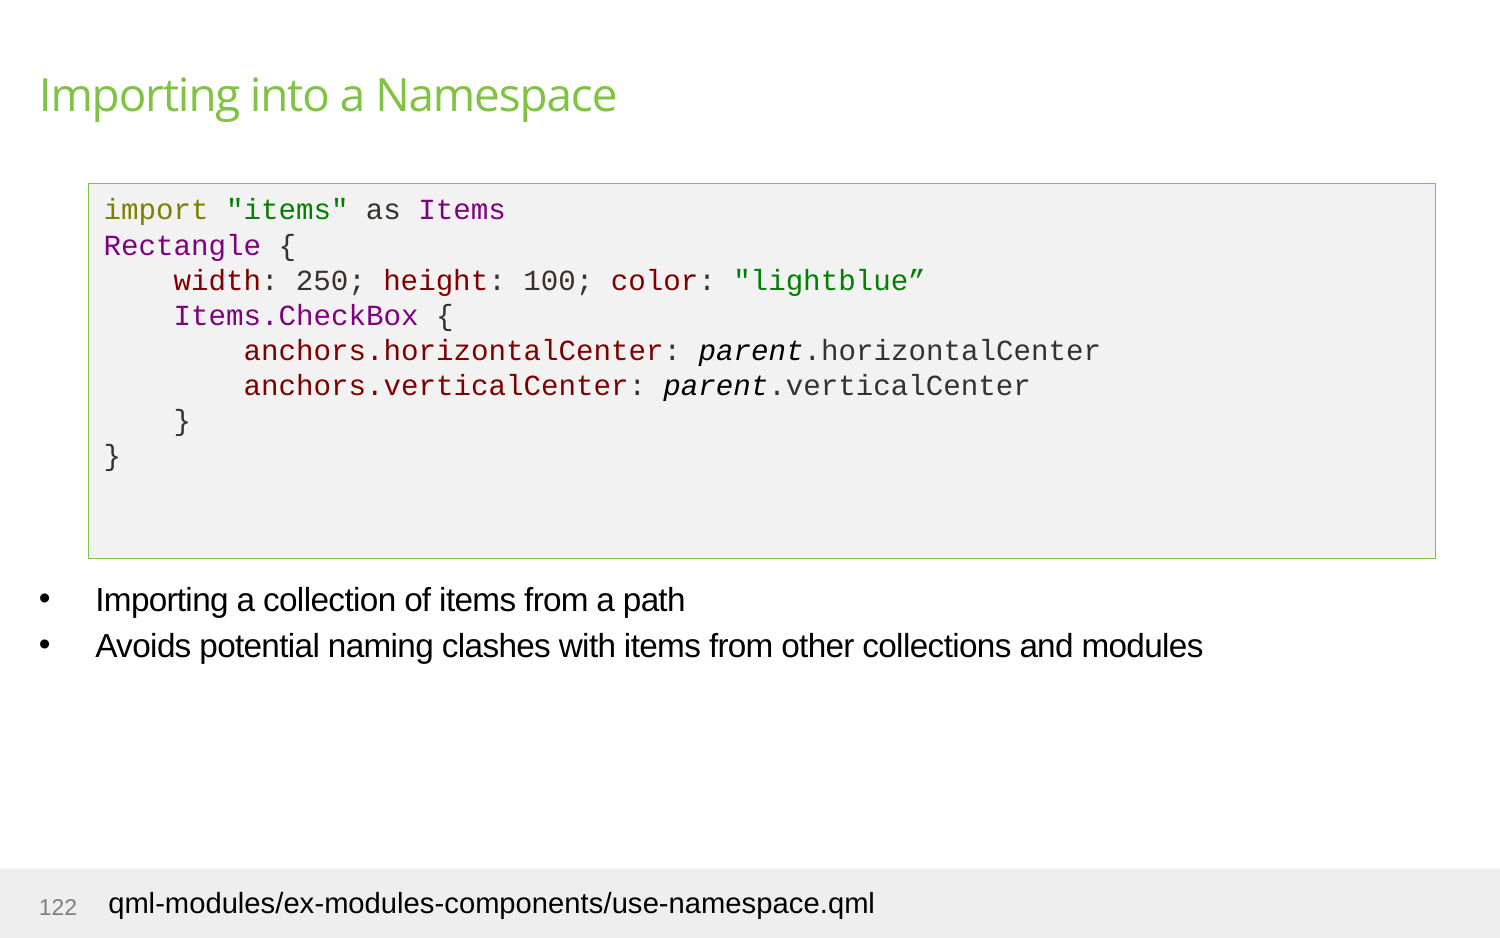

# Importing into a Namespace
import "items" as Items
Rectangle {
    width: 250; height: 100; color: "lightblue”
    Items.CheckBox {
        anchors.horizontalCenter: parent.horizontalCenter
        anchors.verticalCenter: parent.verticalCenter
    }
}
Importing a collection of items from a path
Avoids potential naming clashes with items from other collections and modules
122
qml-modules/ex-modules-components/use-namespace.qml